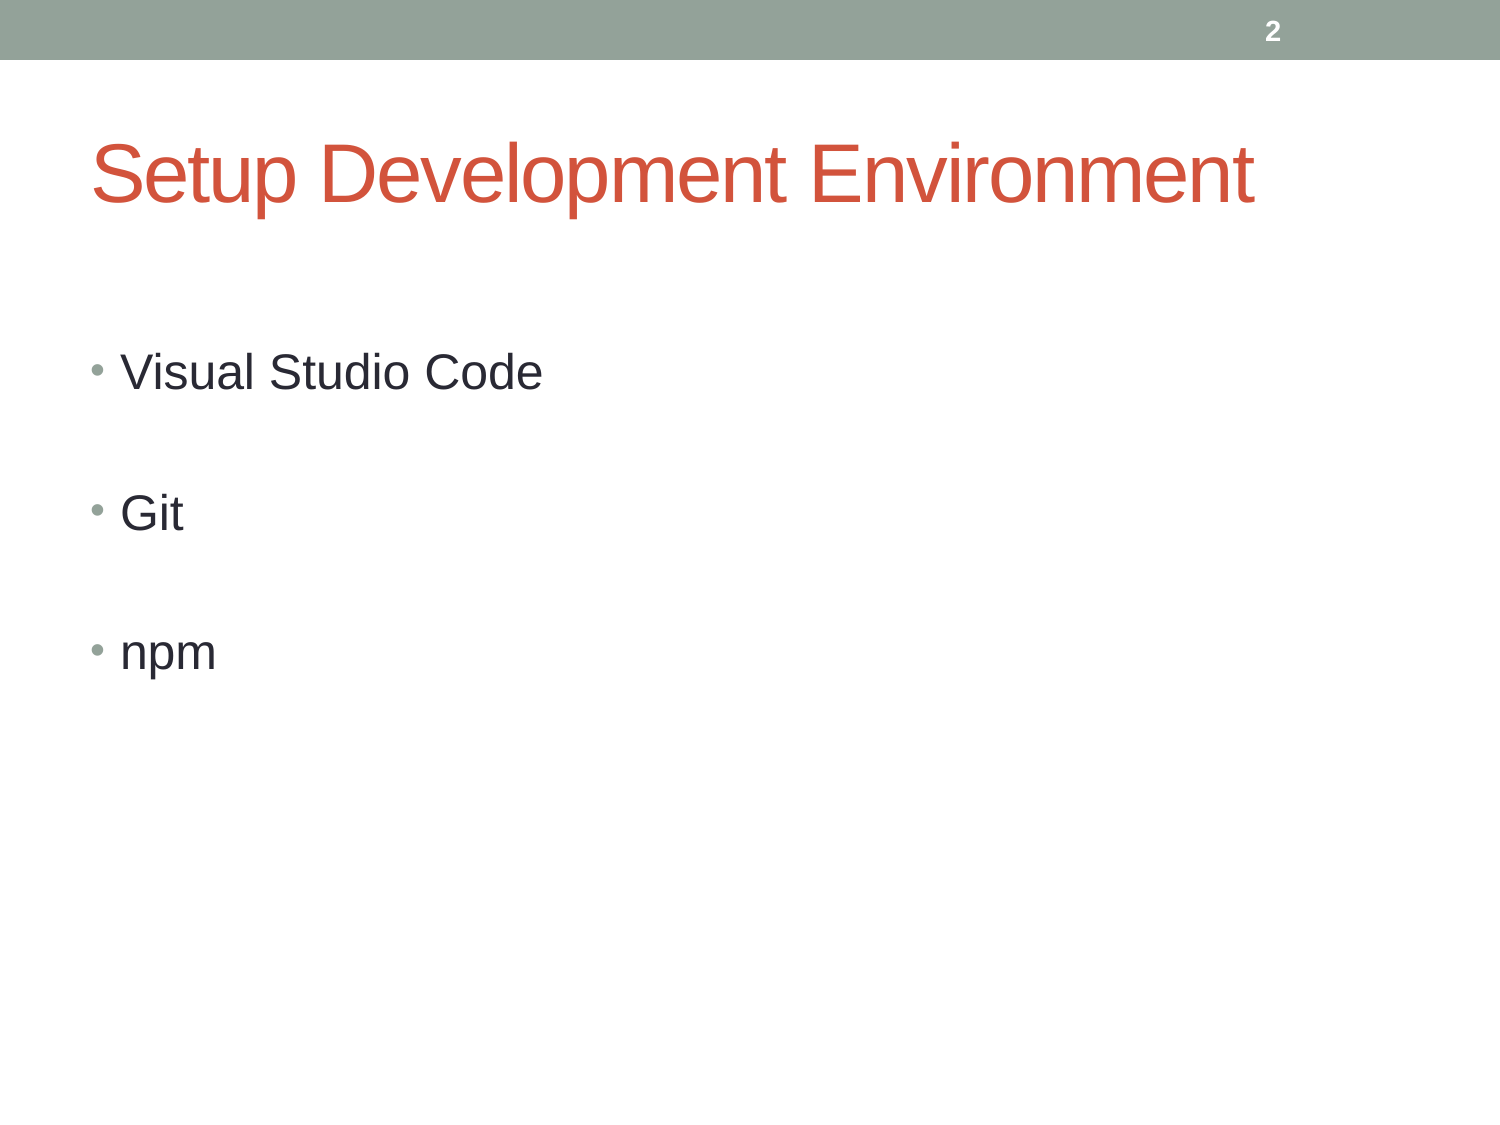

2
# Setup Development Environment

Visual Studio Code

Git

npm